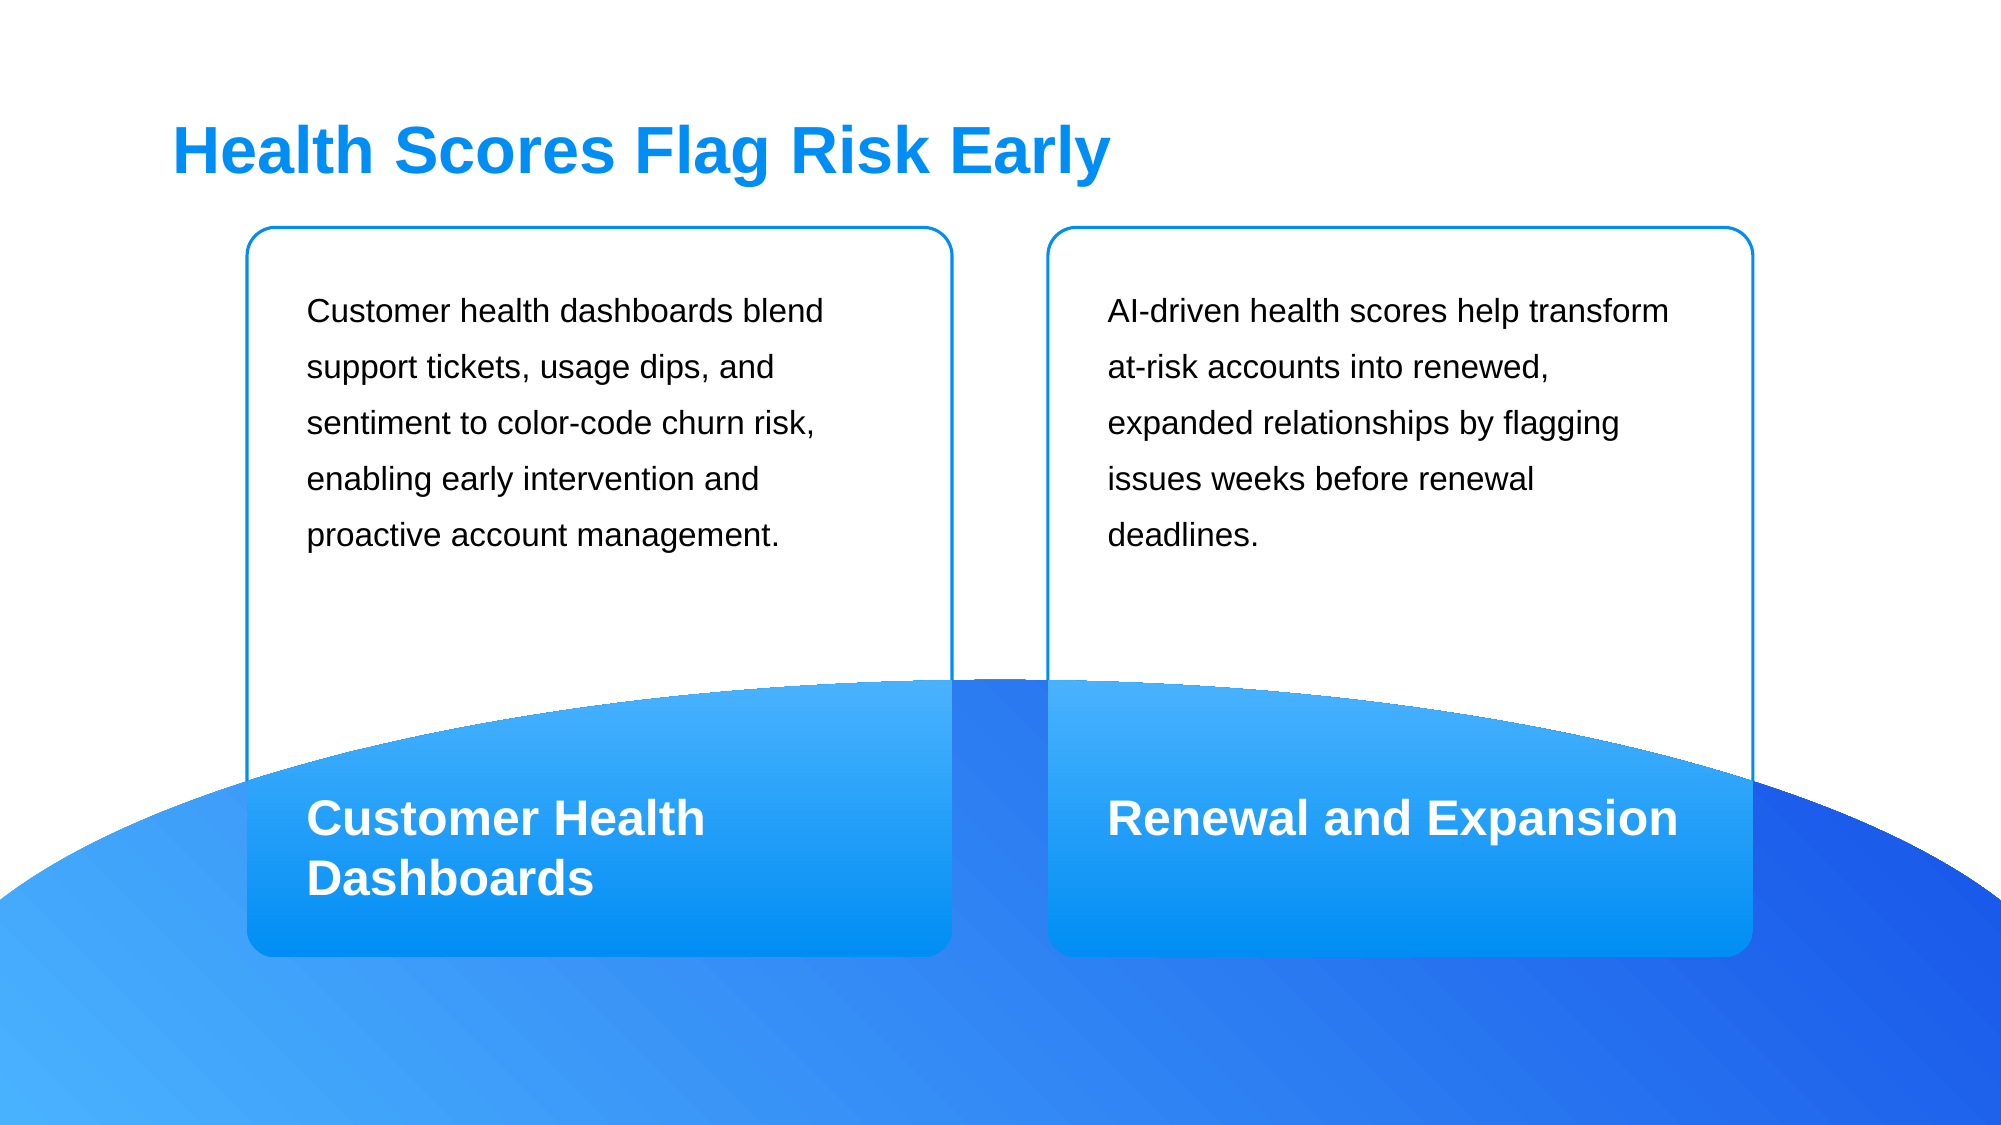

Health Scores Flag Risk Early

Customer health dashboards blend support tickets, usage dips, and sentiment to color-code churn risk, enabling early intervention and proactive account management.
AI-driven health scores help transform at-risk accounts into renewed, expanded relationships by flagging issues weeks before renewal deadlines.

Customer Health Dashboards
Renewal and Expansion